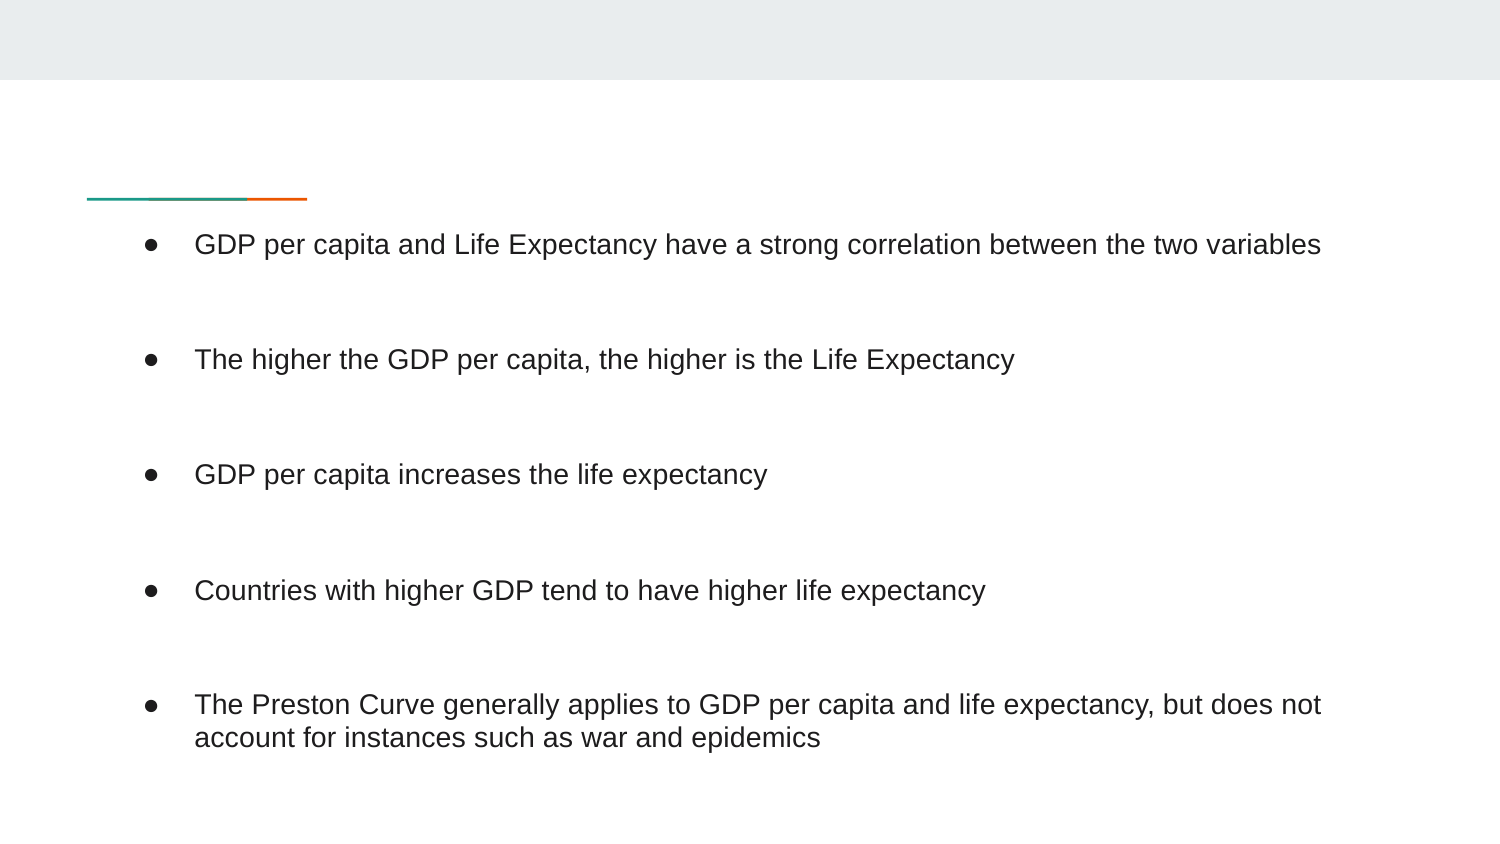

GDP per capita and Life Expectancy have a strong correlation between the two variables

The higher the GDP per capita, the higher is the Life Expectancy

GDP per capita increases the life expectancy

Countries with higher GDP tend to have higher life expectancy

The Preston Curve generally applies to GDP per capita and life expectancy, but does not account for instances such as war and epidemics